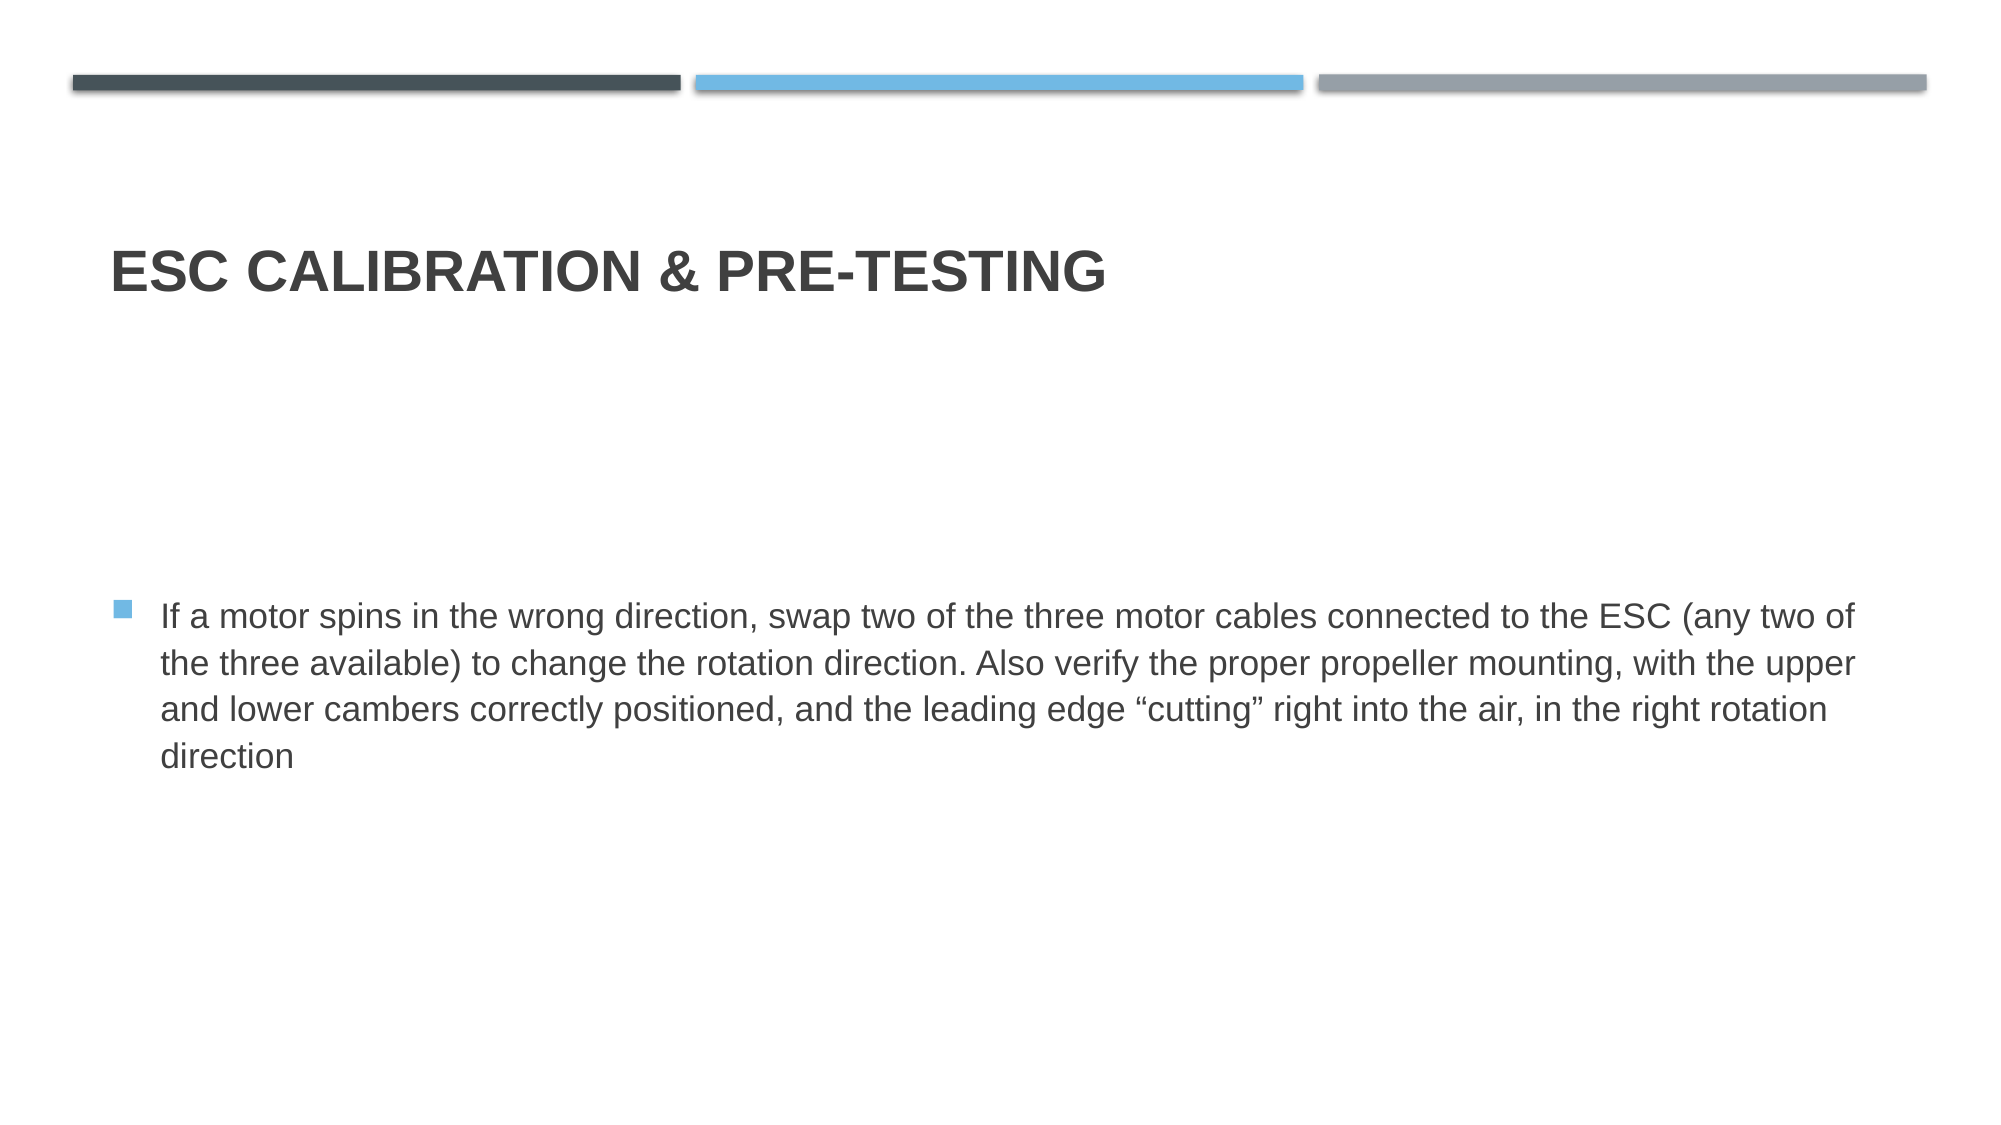

# ESC CALIBRATION & PRE-TESTING
If a motor spins in the wrong direction, swap two of the three motor cables connected to the ESC (any two of the three available) to change the rotation direction. Also verify the proper propeller mounting, with the upper and lower cambers correctly positioned, and the leading edge “cutting” right into the air, in the right rotation direction